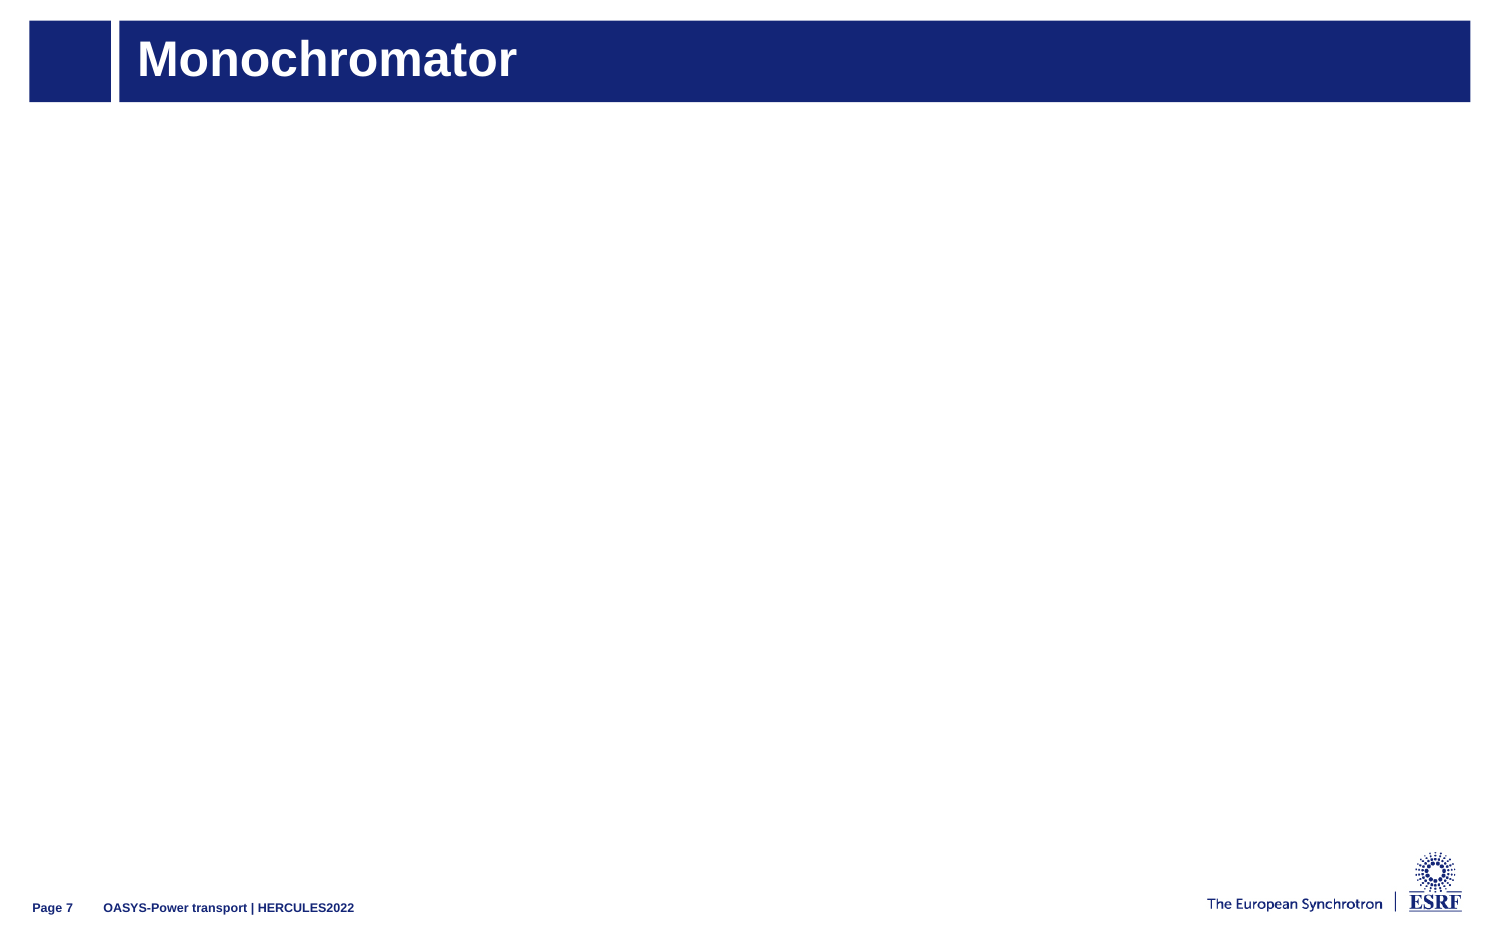

# Monochromator
OASYS-Power transport | HERCULES2022
Page 7